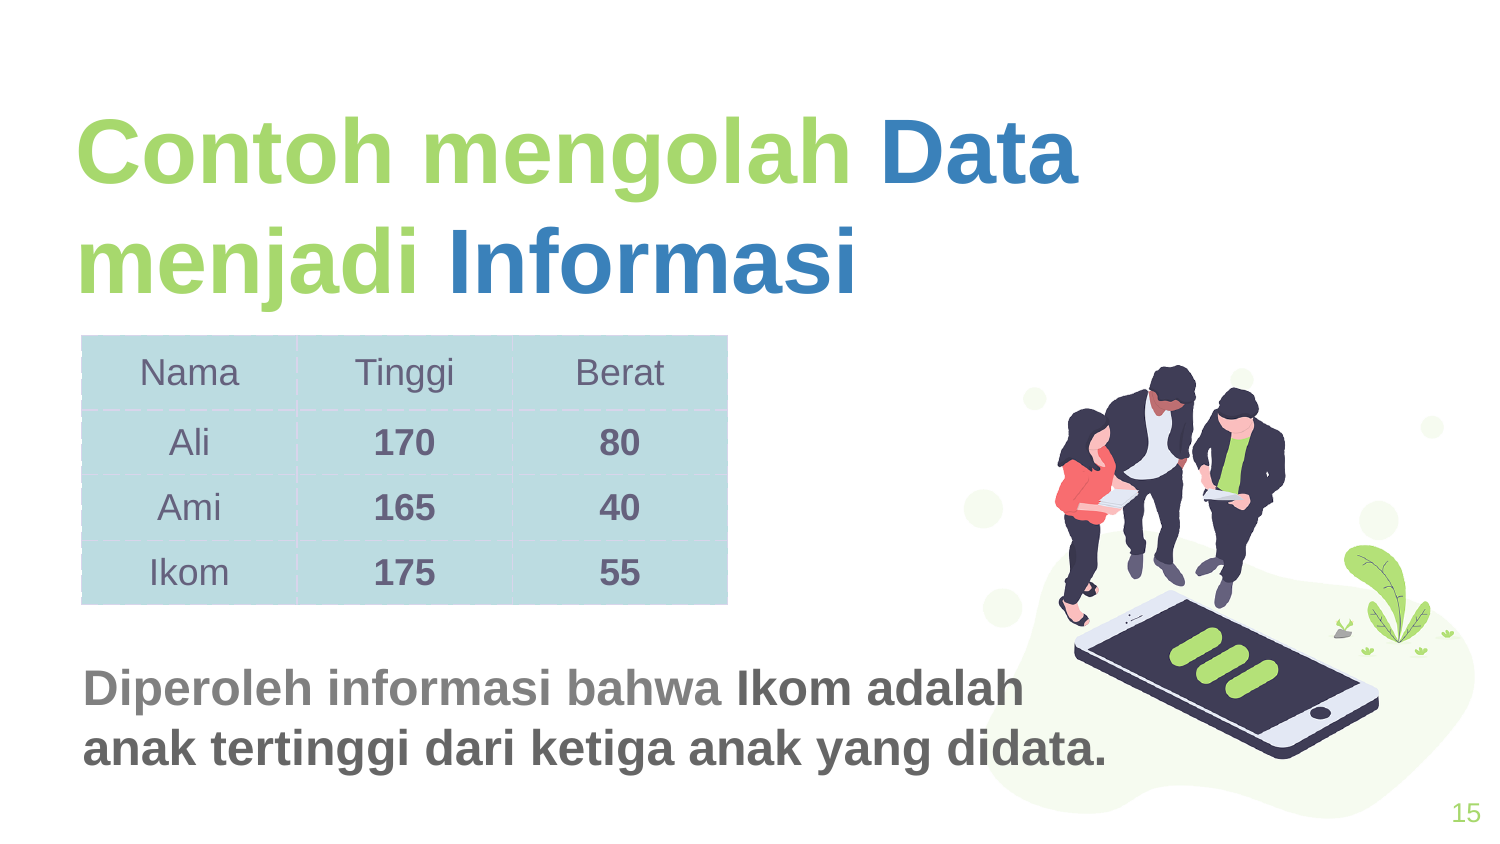

# Contoh mengolah Data menjadi Informasi
| Nama | Tinggi | Berat |
| --- | --- | --- |
| Ali | 170 | 80 |
| Ami | 165 | 40 |
| Ikom | 175 | 55 |
Diperoleh informasi bahwa Ikom adalah anak tertinggi dari ketiga anak yang didata.
15